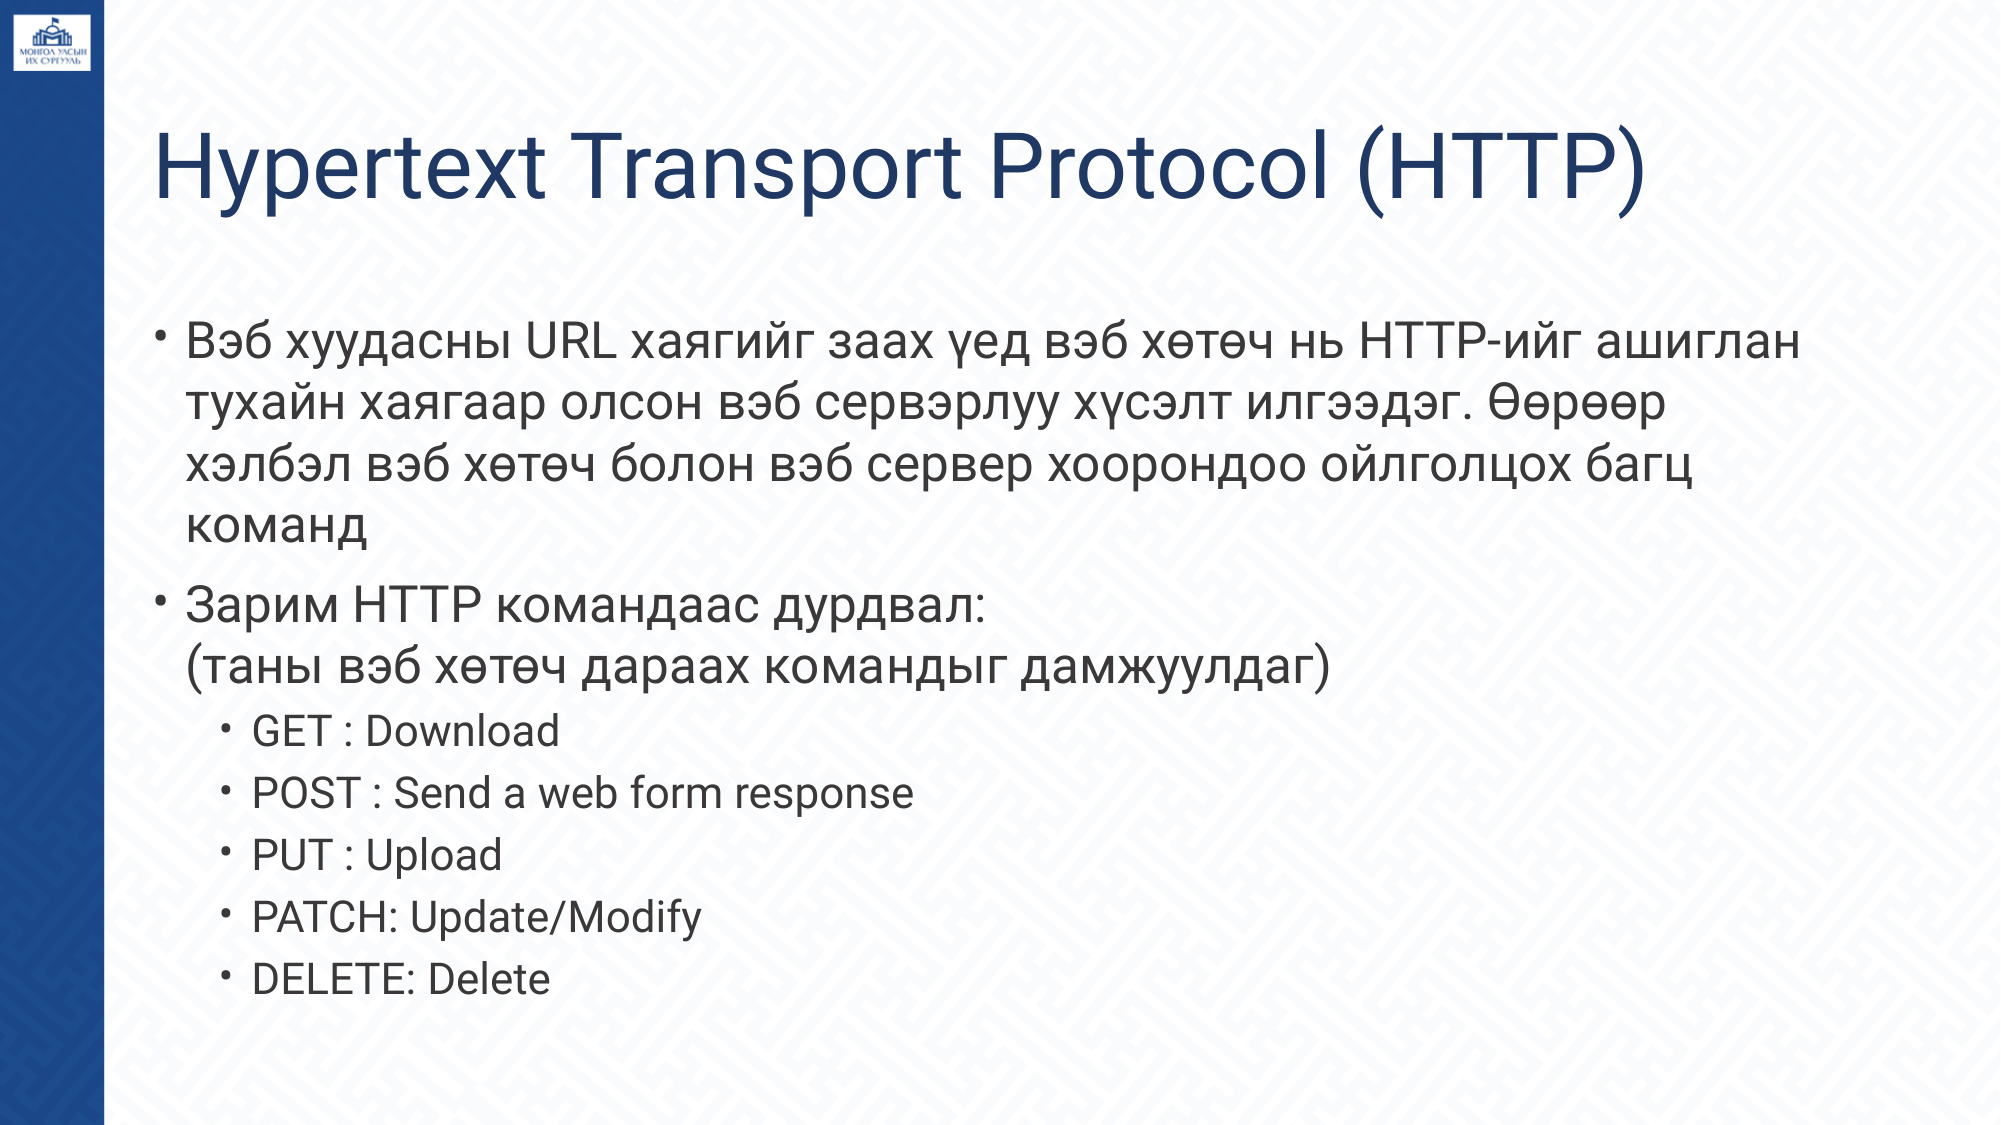

# Hypertext Transport Protocol (HTTP)
Вэб хуудасны URL хаягийг заах үед вэб хөтөч нь HTTP-ийг ашиглан тухайн хаягаар олсон вэб сервэрлуу хүсэлт илгээдэг. Өөрөөр хэлбэл вэб хөтөч болон вэб сервер хоорондоо ойлголцох багц команд
Зарим HTTP командаас дурдвал:
(таны вэб хөтөч дараах командыг дамжуулдаг)
GET : Download
POST : Send a web form response
PUT : Upload
PATCH: Update/Modify
DELETE: Delete